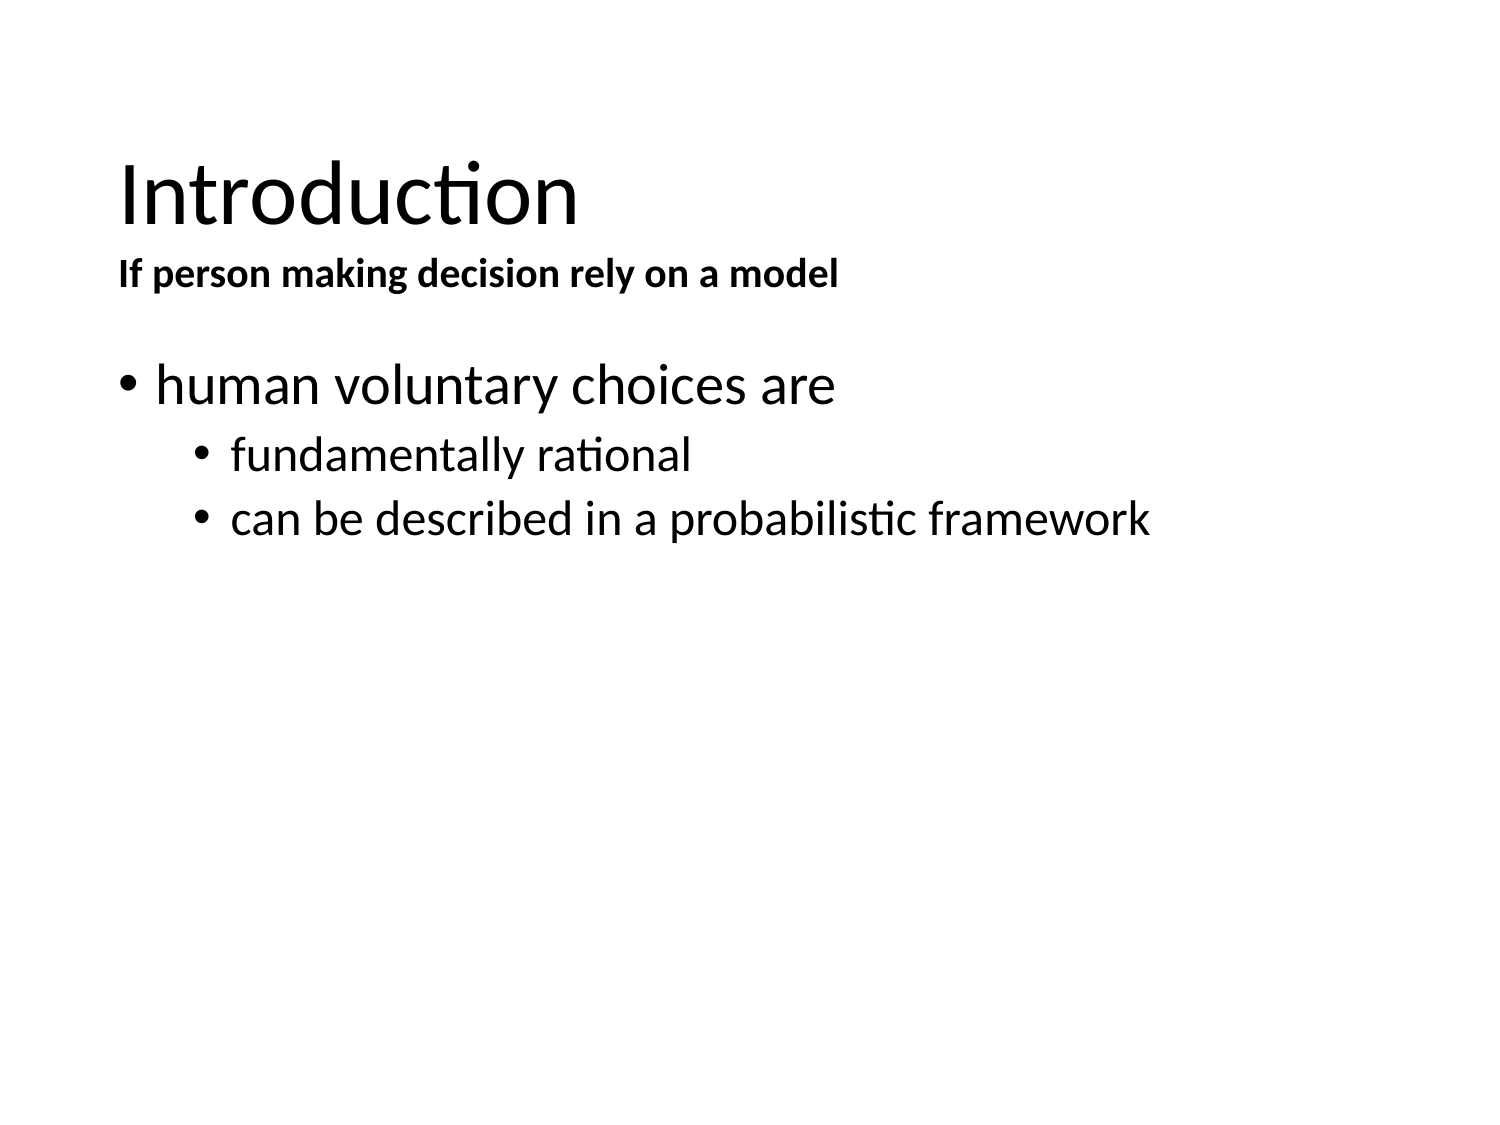

# Introduction
If person making decision rely on a model
human voluntary choices are
fundamentally rational
can be described in a probabilistic framework